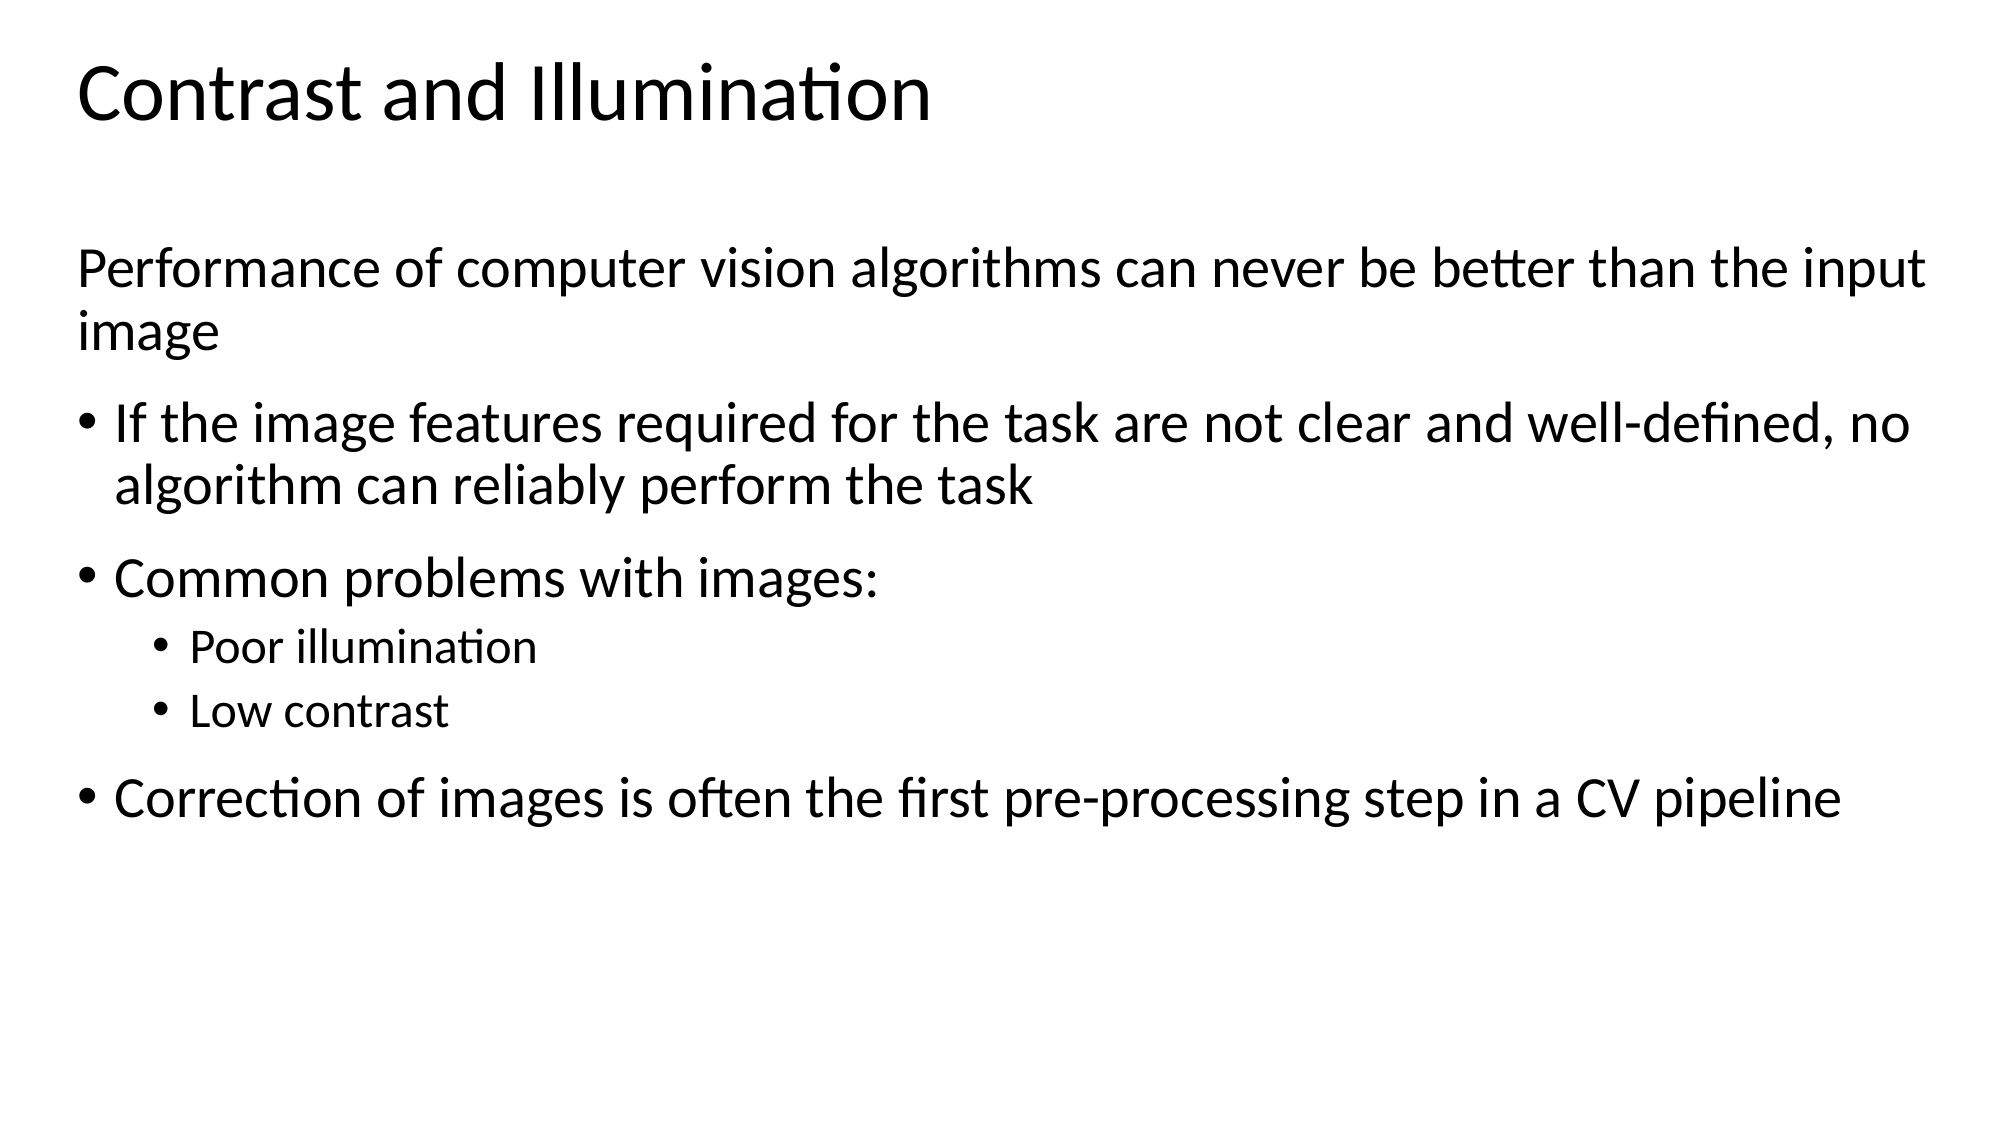

# Contrast and Illumination
Performance of computer vision algorithms can never be better than the input image
If the image features required for the task are not clear and well-defined, no algorithm can reliably perform the task
Common problems with images:
Poor illumination
Low contrast
Correction of images is often the first pre-processing step in a CV pipeline